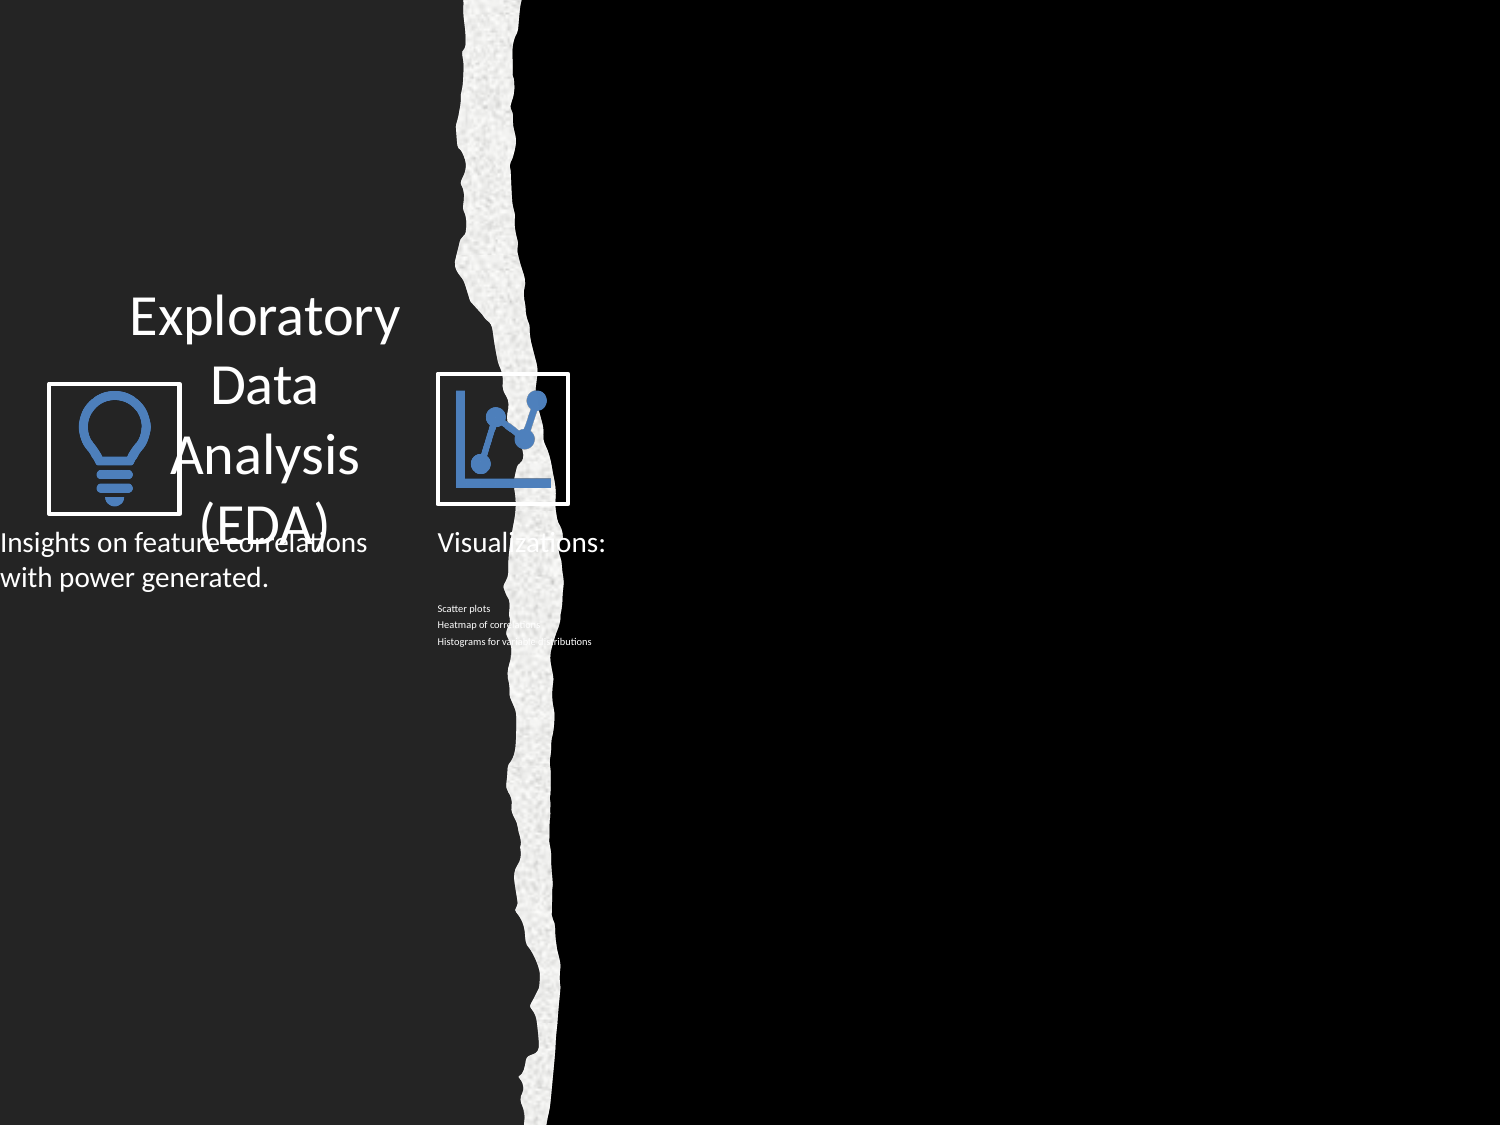

Insights on feature correlations with power generated.

Visualizations:
Scatter plots
Heatmap of correlations
Histograms for variable distributions
# Exploratory Data Analysis (EDA)